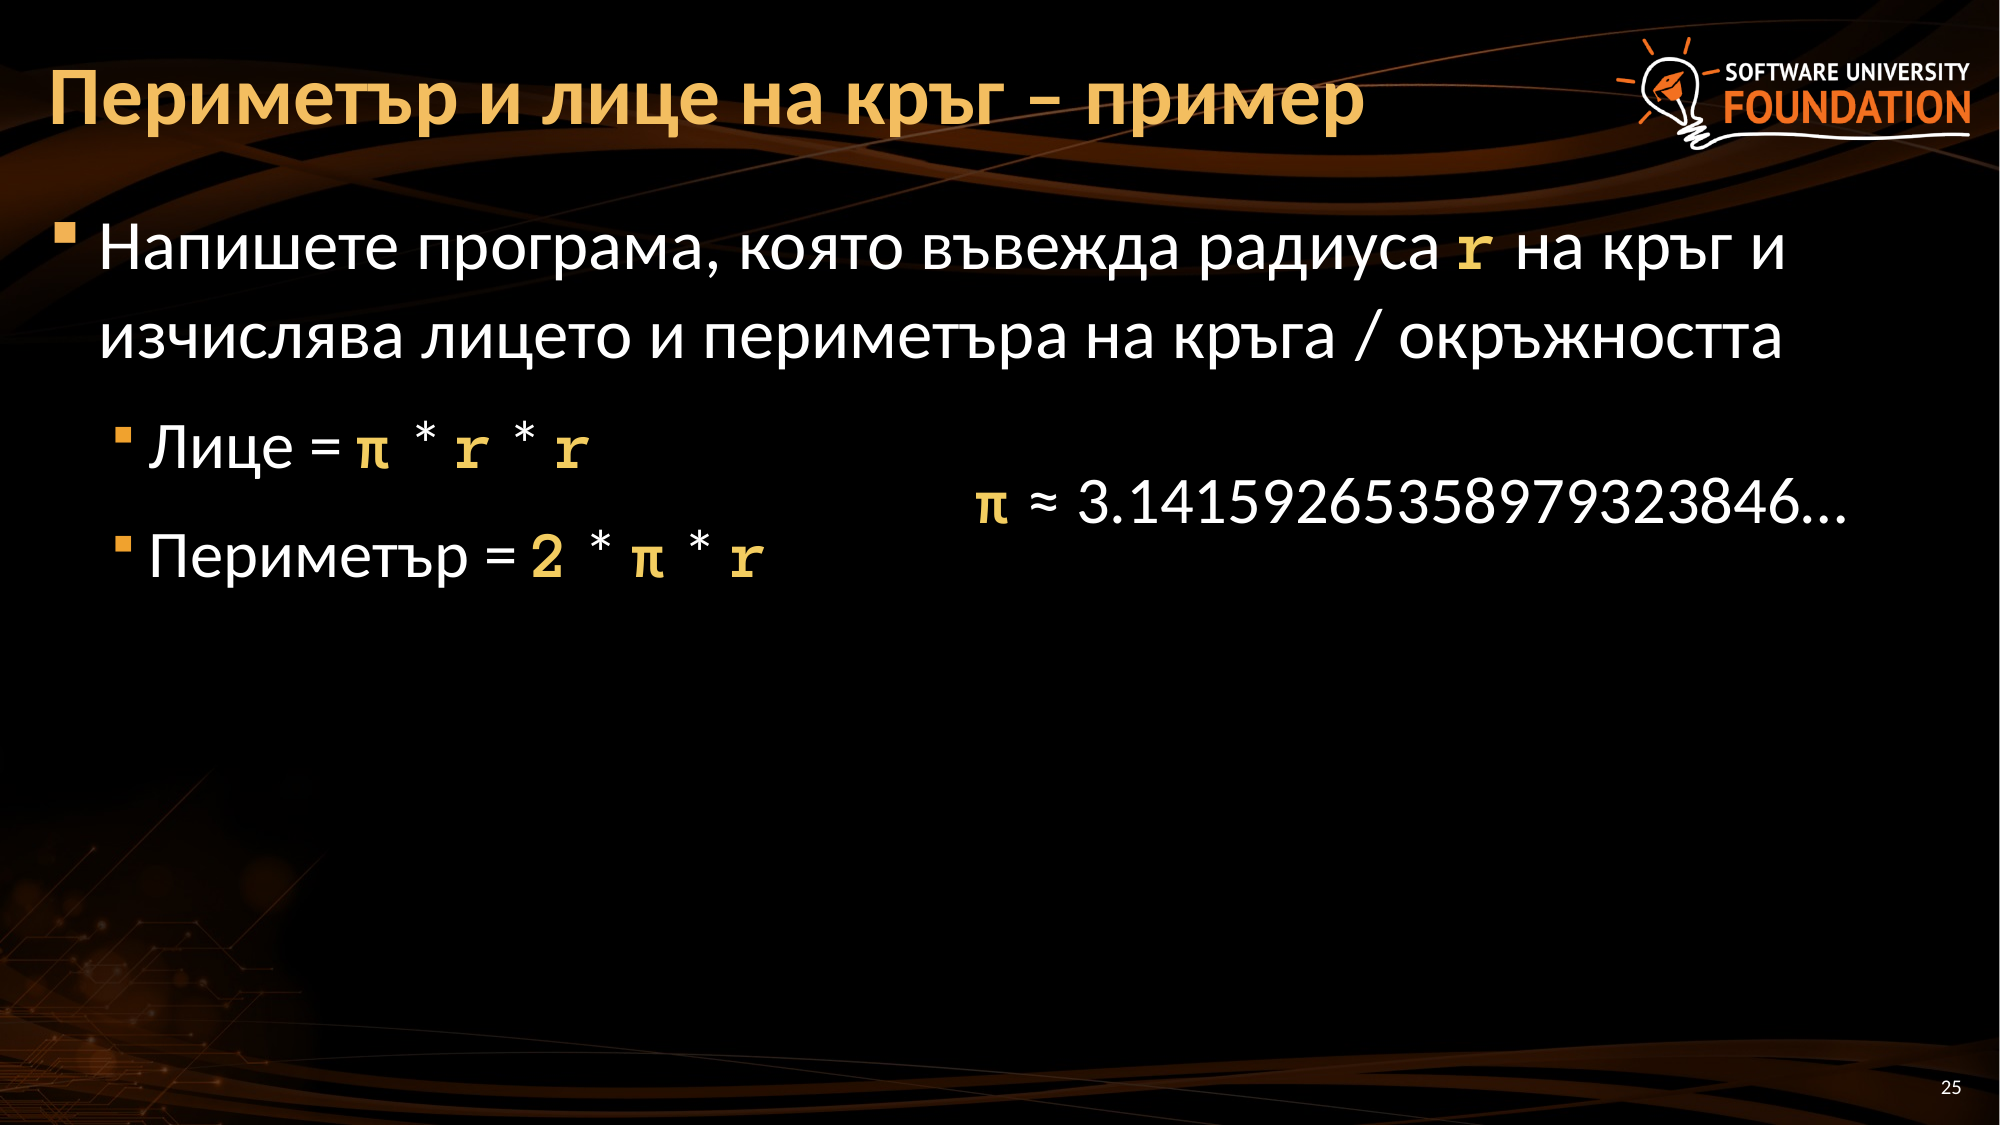

# Периметър и лице на кръг – пример
Напишете програма, която въвежда радиуса r на кръг и изчислява лицето и периметъра на кръга / окръжността
Лице = π * r * r
Периметър = 2 * π * r

π ≈ 3.14159265358979323846…
25